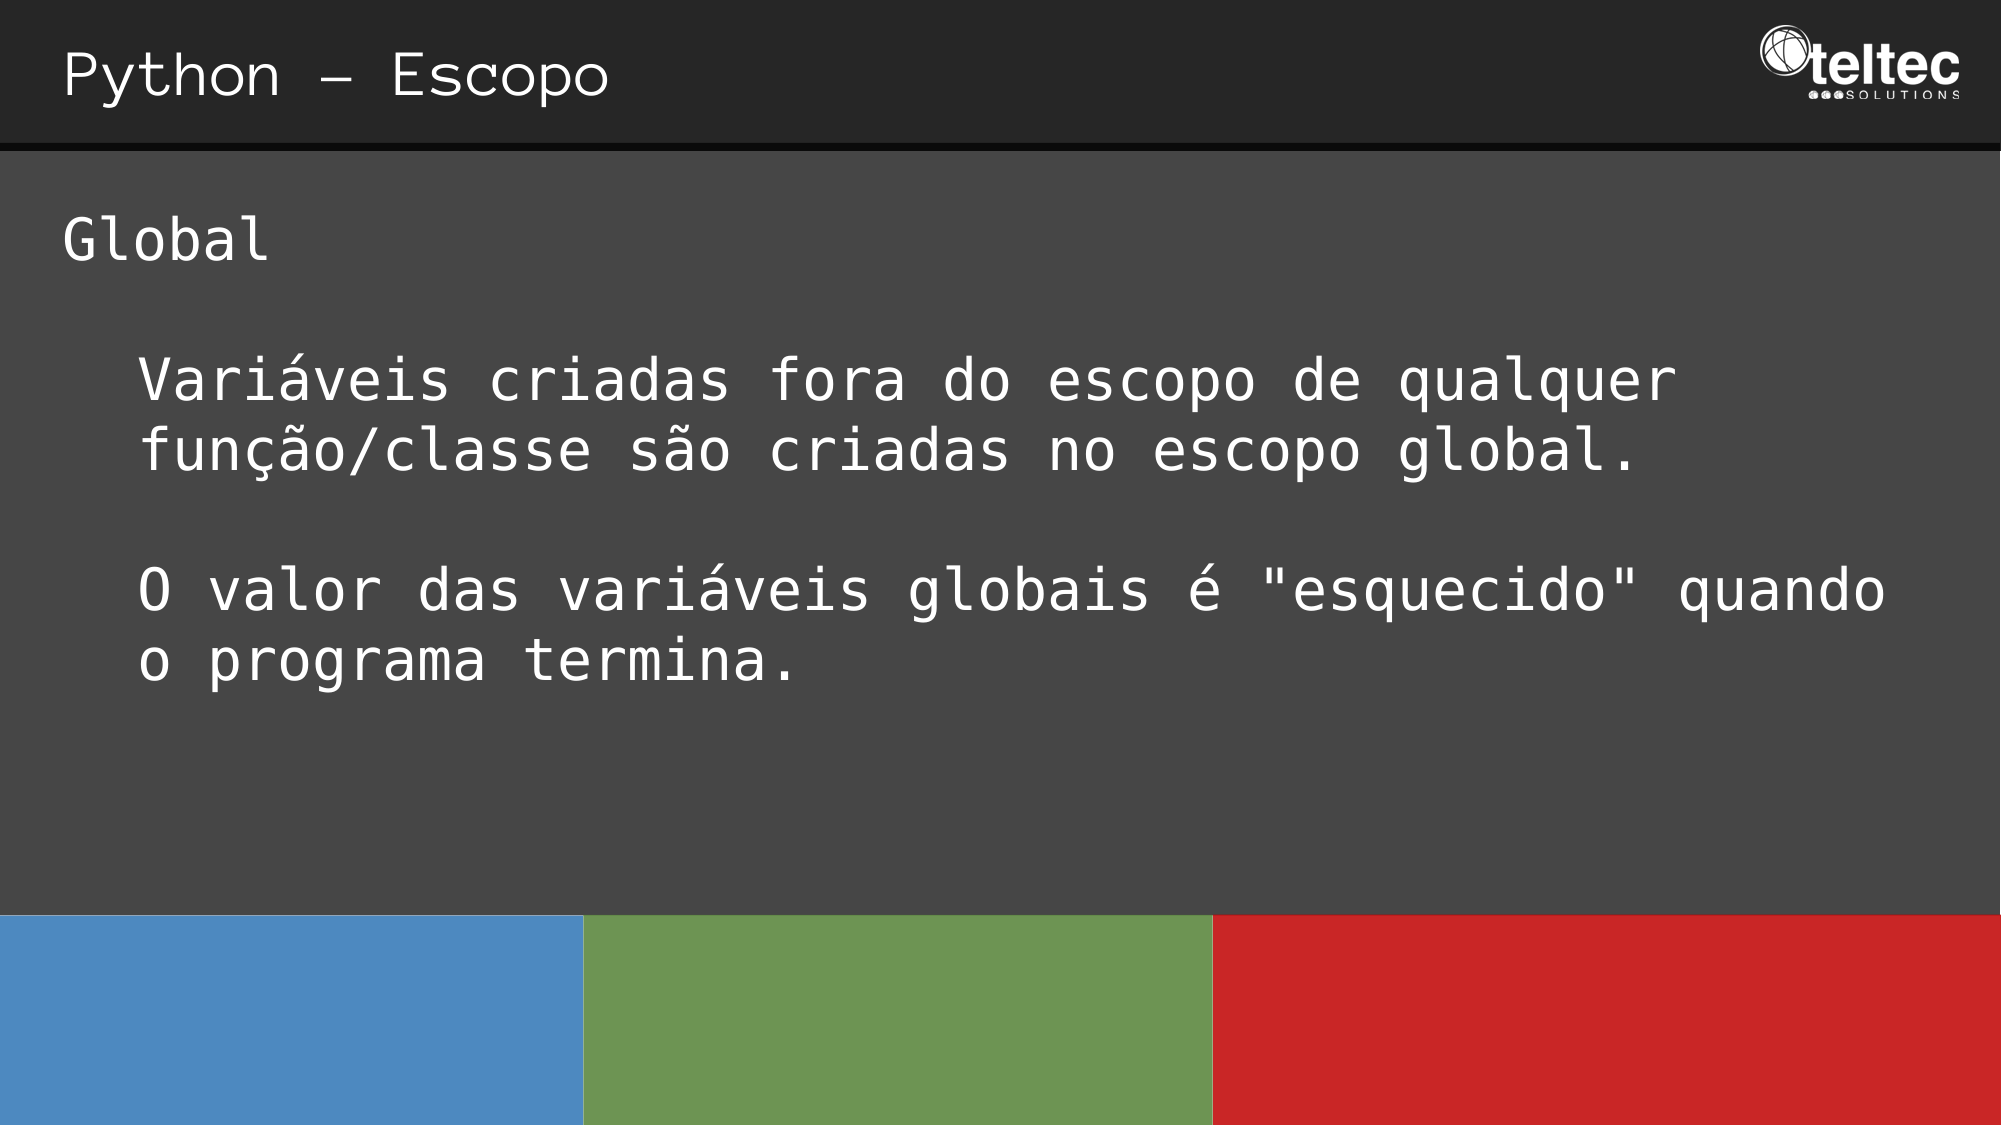

Python – Escopo
Global

Variáveis criadas fora do escopo de qualquer função/classe são criadas no escopo global.

O valor das variáveis globais é "esquecido" quando o programa termina.